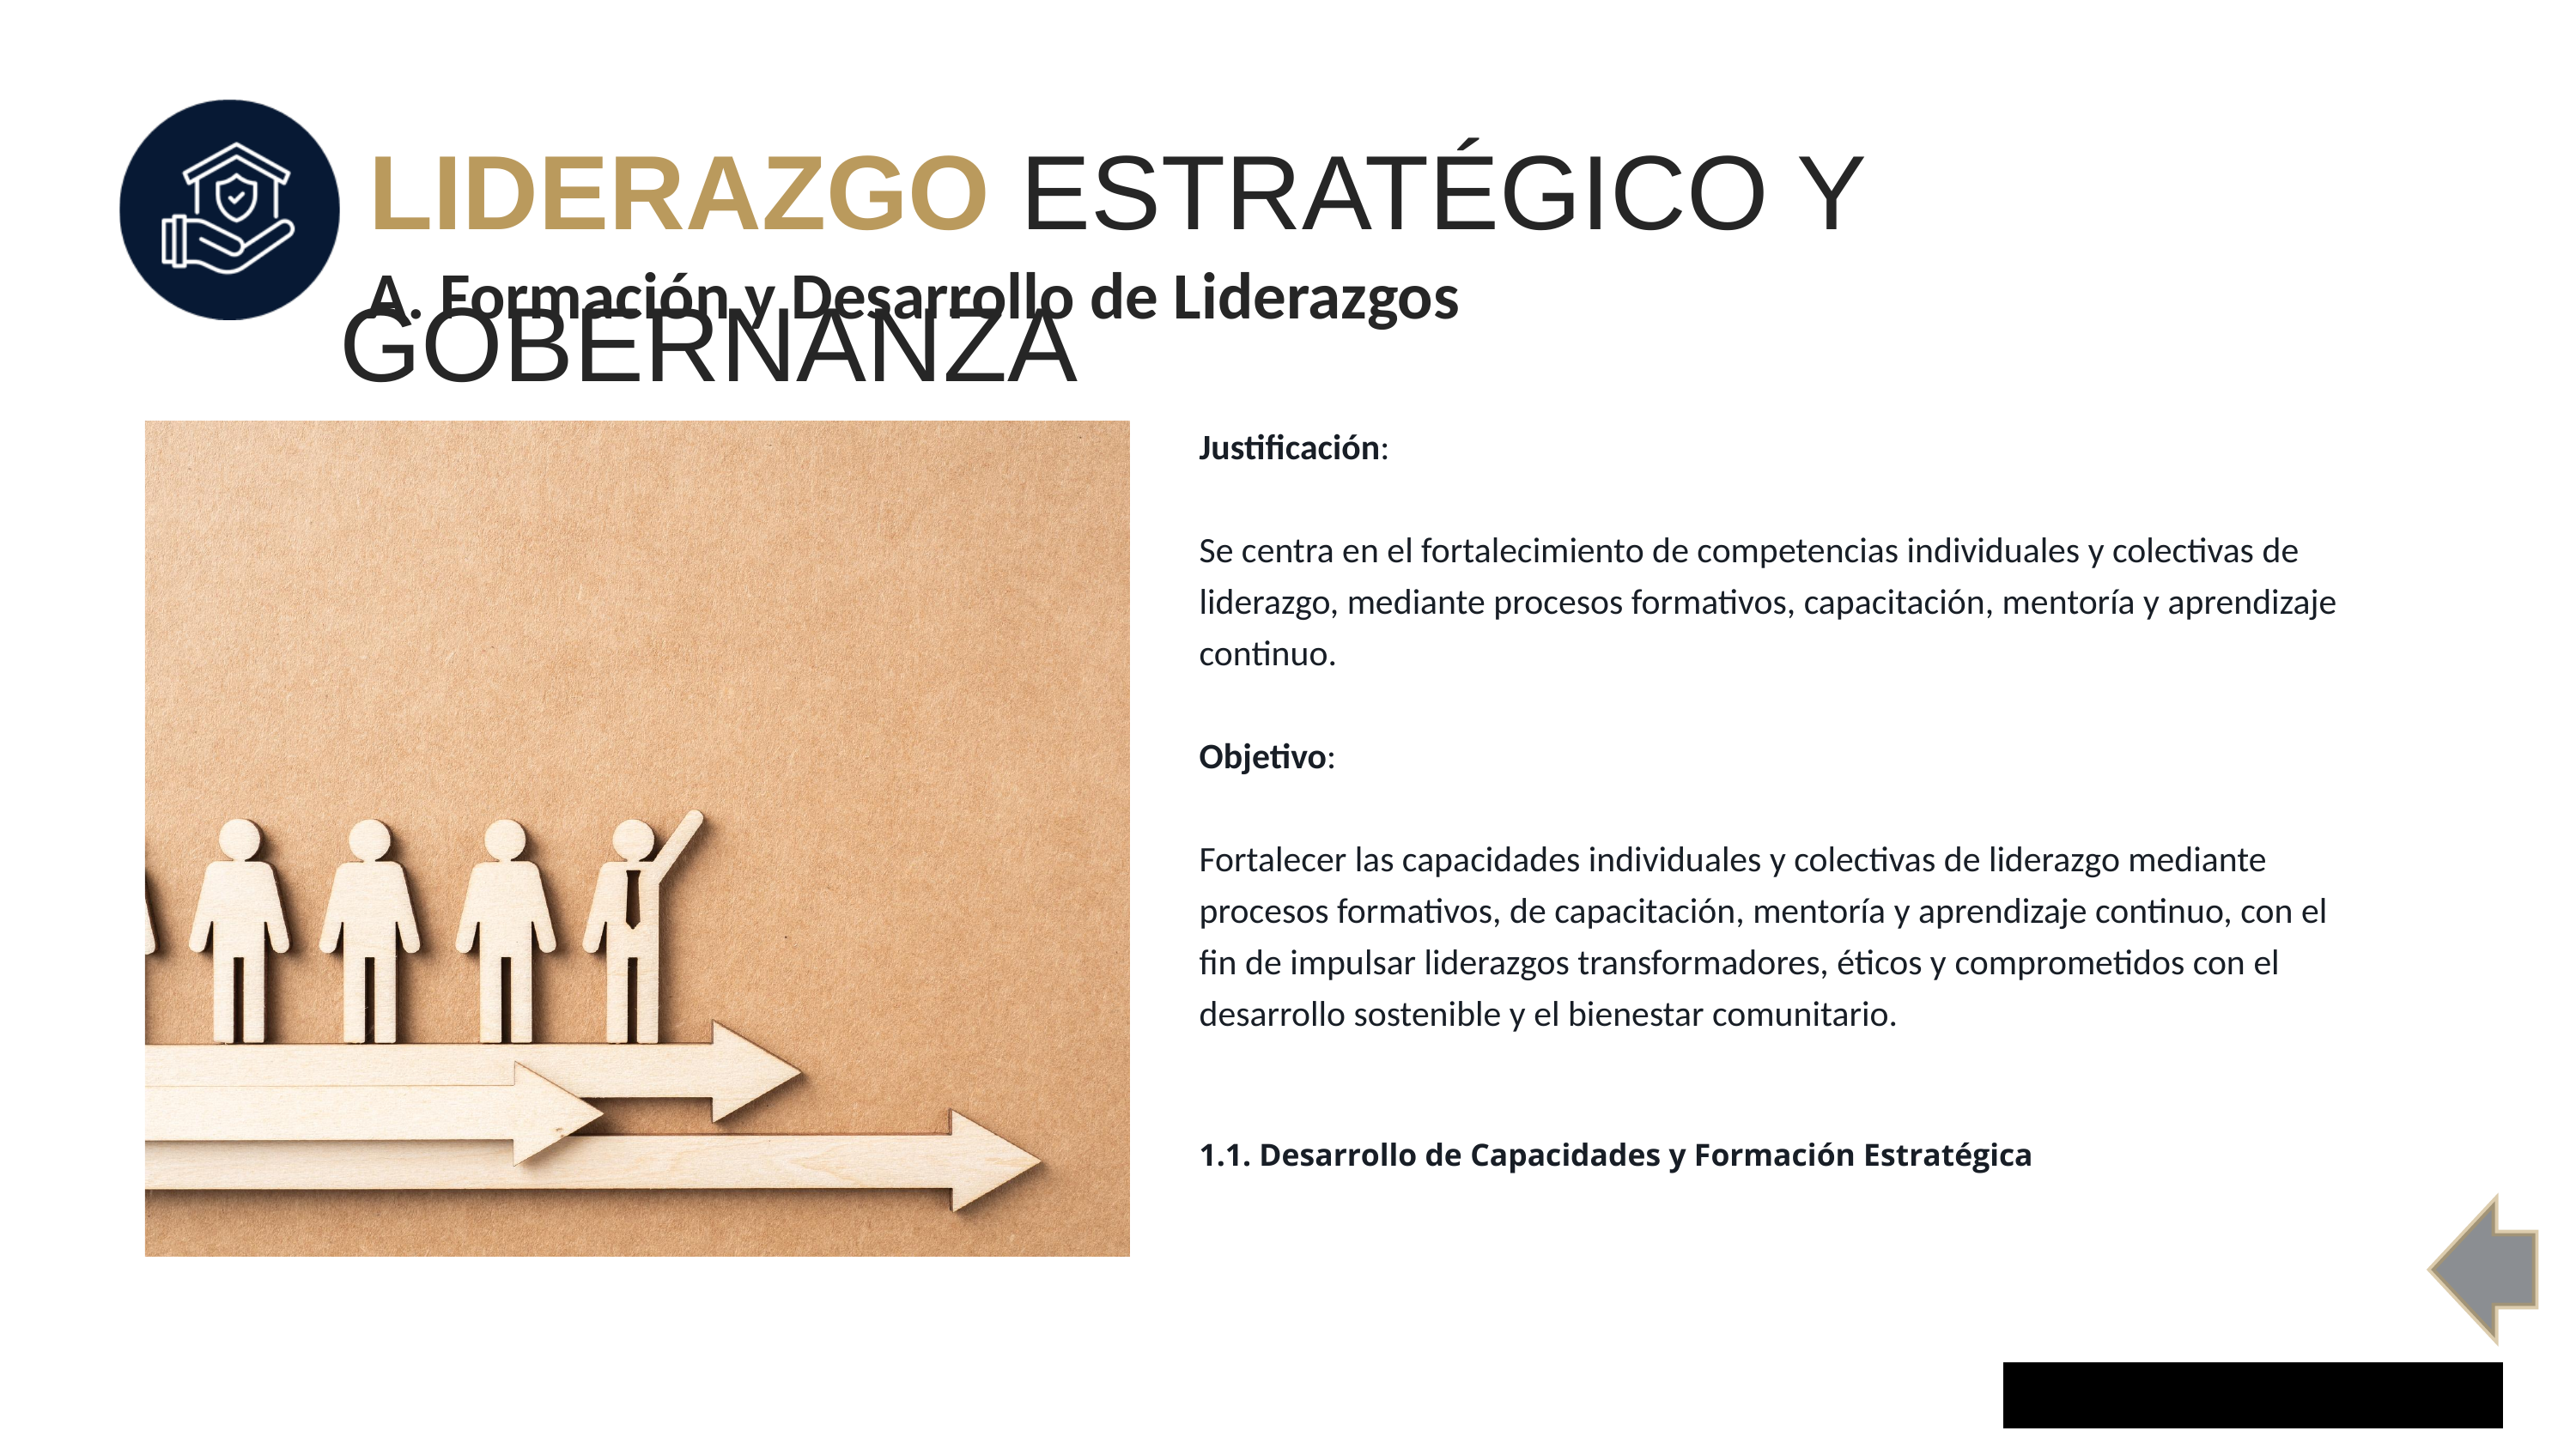

LIDERAZGO ESTRATÉGICO Y GOBERNANZA

 A. Formación y Desarrollo de Liderazgos

Justificación:

Se centra en el fortalecimiento de competencias individuales y colectivas de liderazgo, mediante procesos formativos, capacitación, mentoría y aprendizaje continuo.

Objetivo:

Fortalecer las capacidades individuales y colectivas de liderazgo mediante procesos formativos, de capacitación, mentoría y aprendizaje continuo, con el fin de impulsar liderazgos transformadores, éticos y comprometidos con el desarrollo sostenible y el bienestar comunitario.

1.1. Desarrollo de Capacidades y Formación Estratégica

WWW.CRESCEREPST.COM